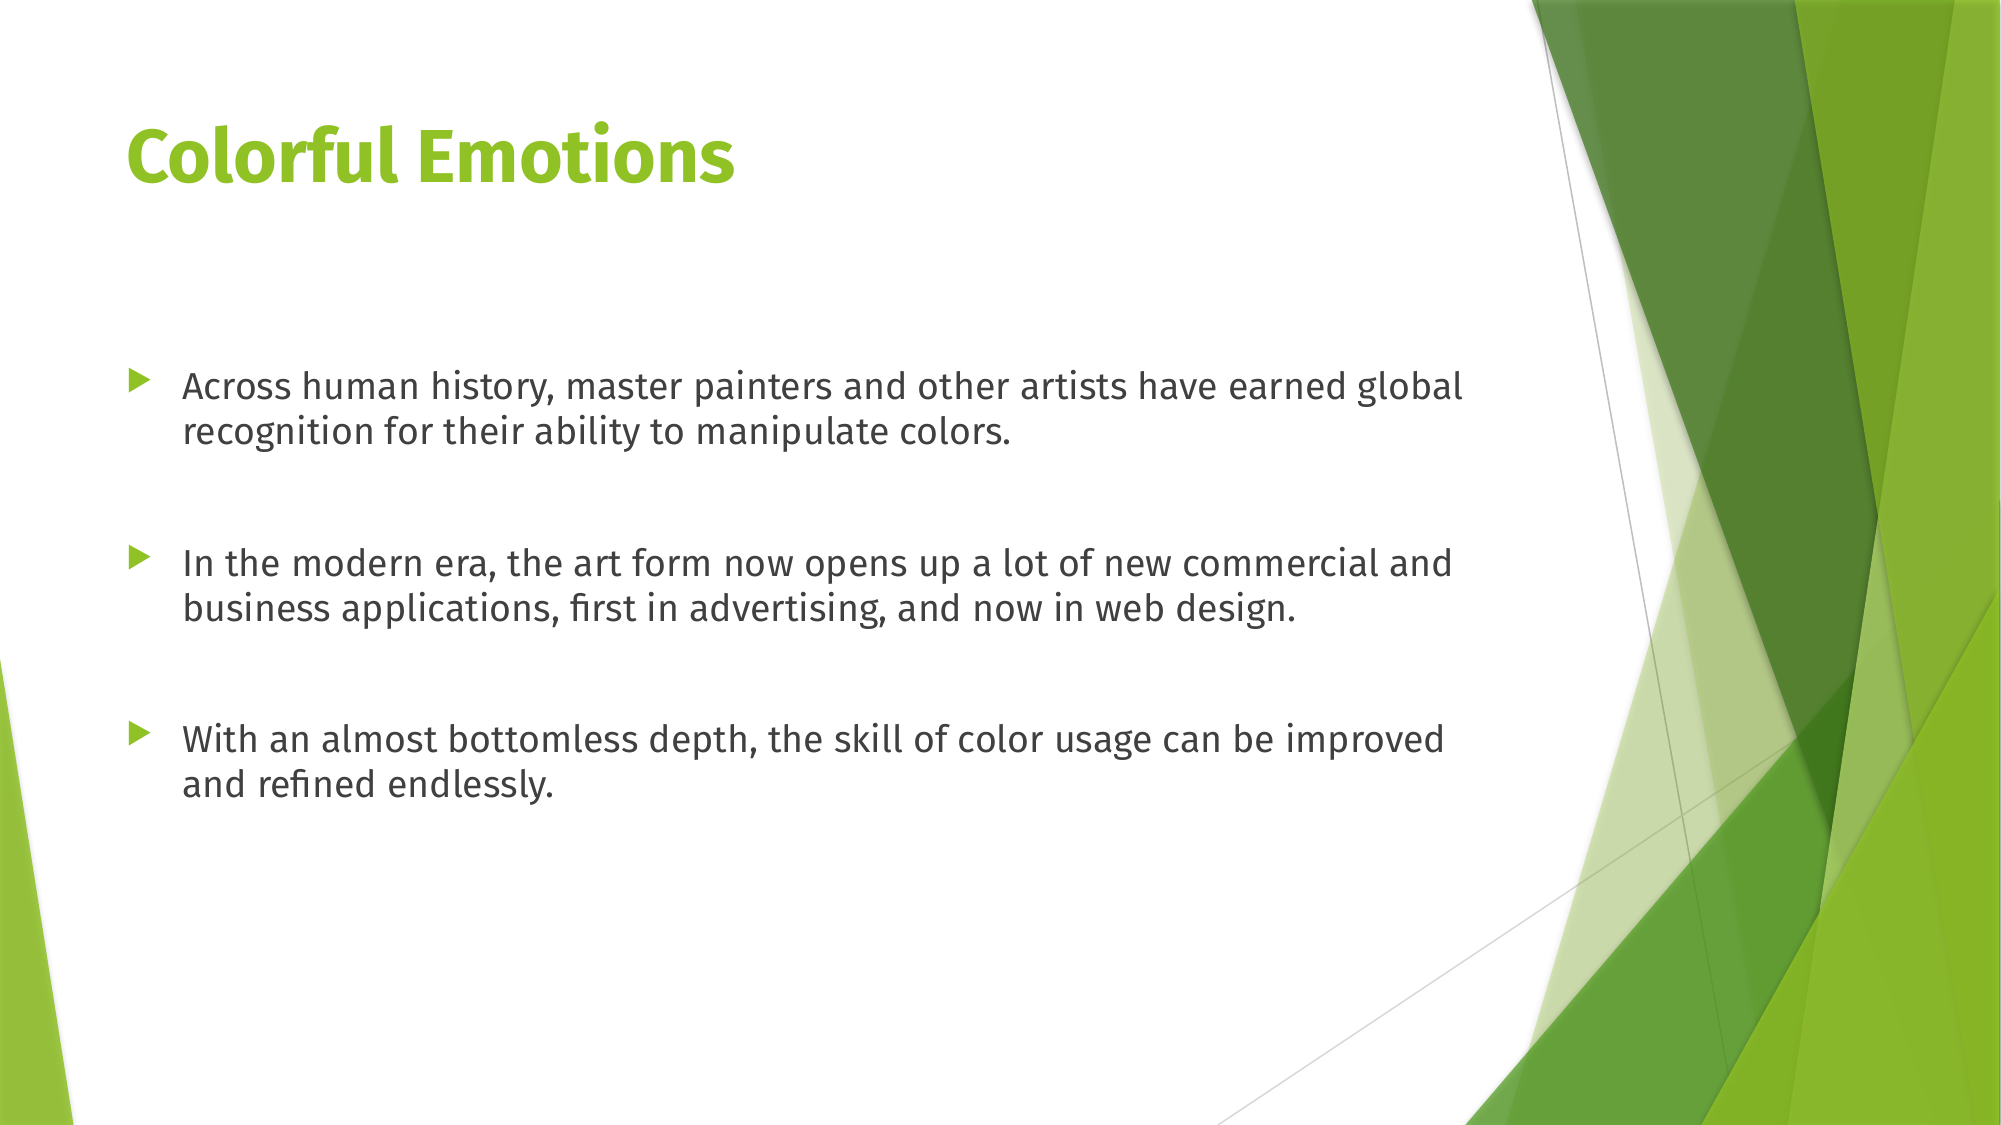

# Colorful Emotions
Across human history, master painters and other artists have earned global recognition for their ability to manipulate colors.

In the modern era, the art form now opens up a lot of new commercial and business applications, first in advertising, and now in web design.

With an almost bottomless depth, the skill of color usage can be improved and refined endlessly.